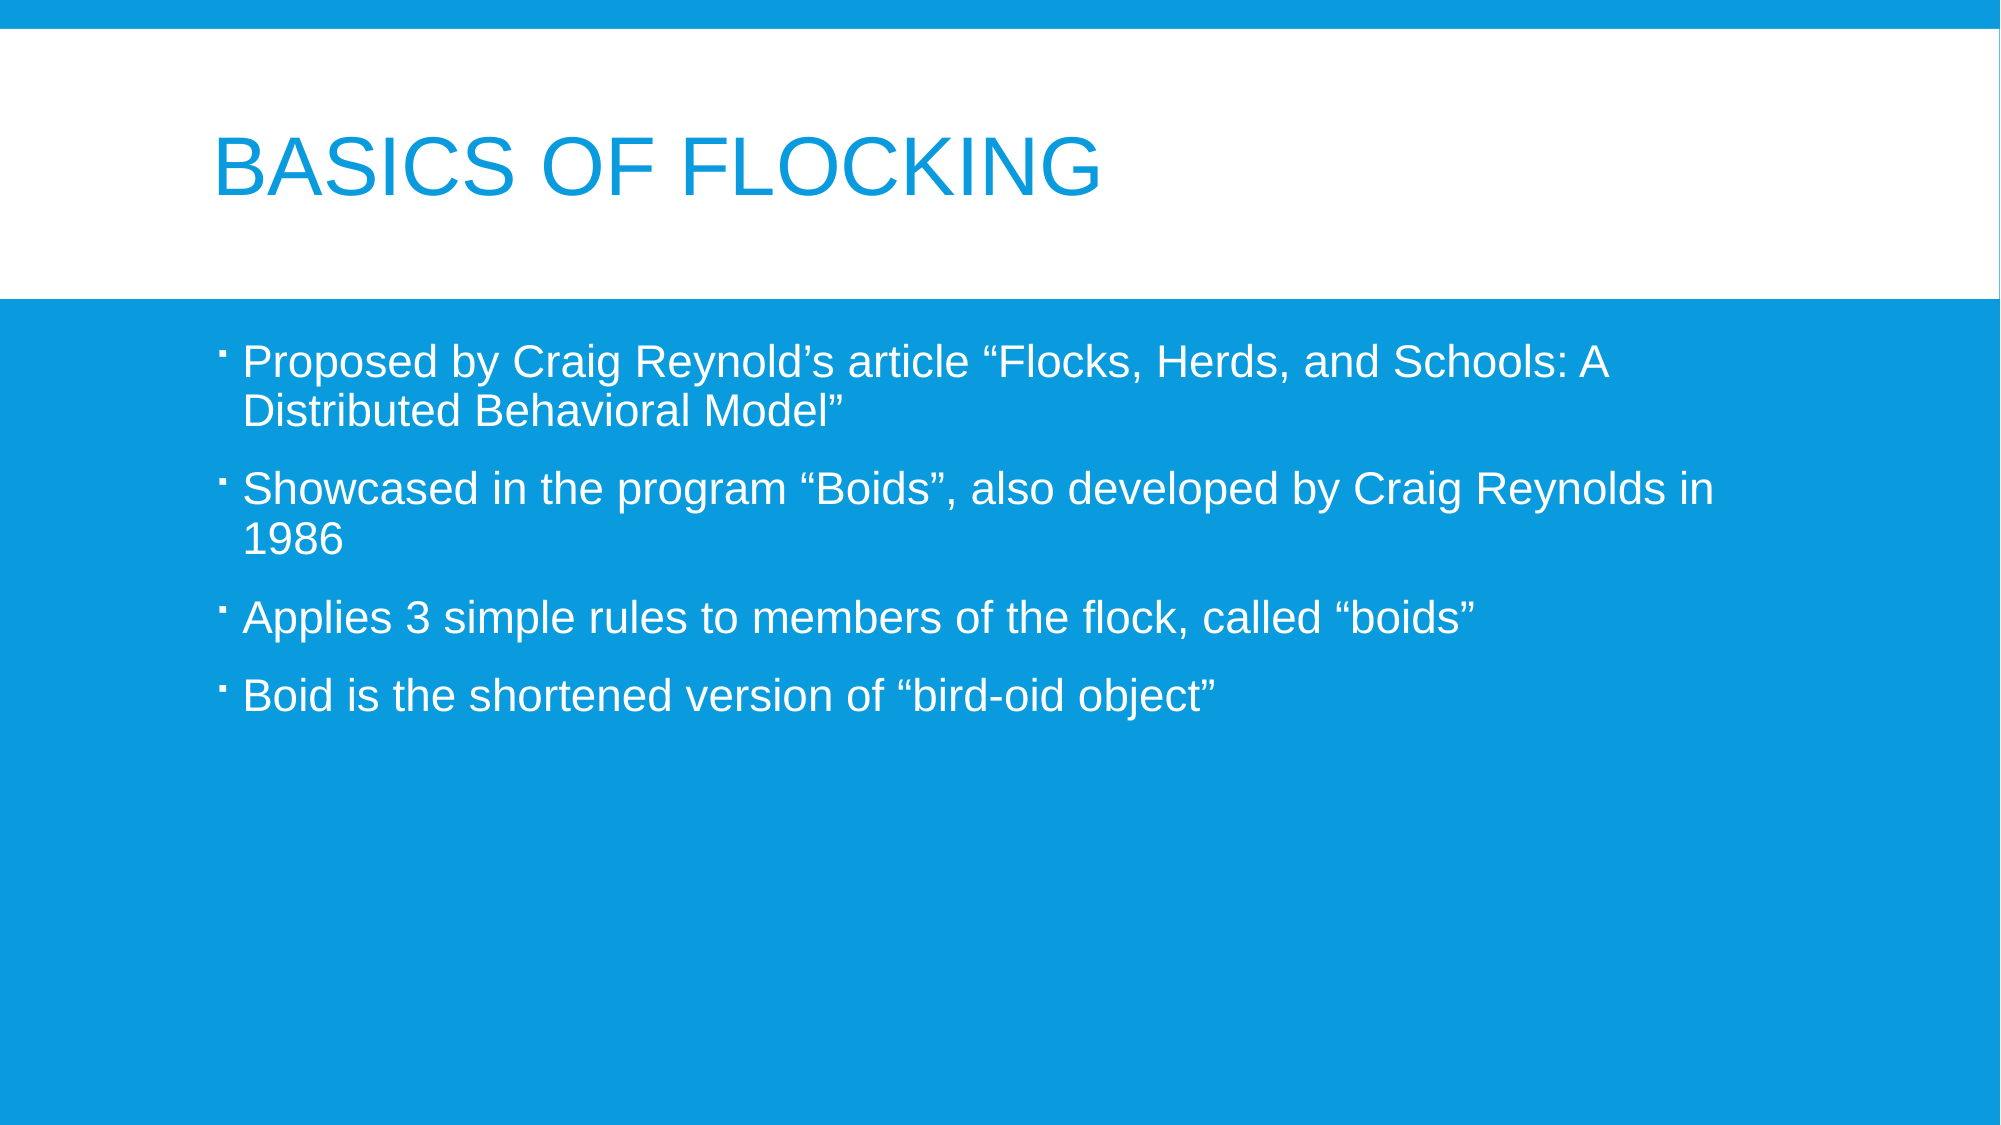

# Basics of Flocking
Proposed by Craig Reynold’s article “Flocks, Herds, and Schools: A Distributed Behavioral Model”
Showcased in the program “Boids”, also developed by Craig Reynolds in 1986
Applies 3 simple rules to members of the flock, called “boids”
Boid is the shortened version of “bird-oid object”